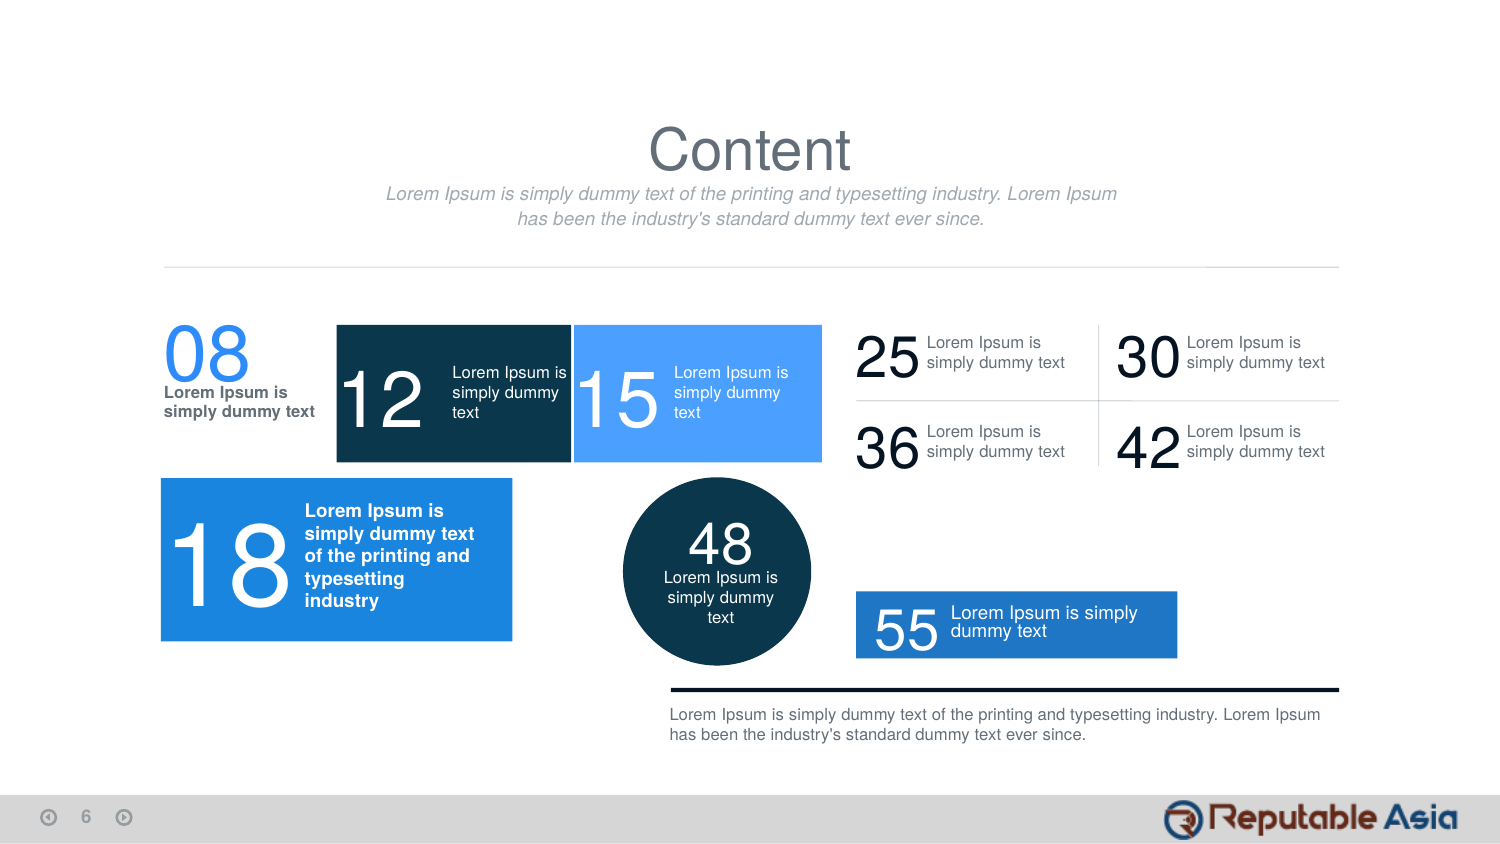

Content
Lorem Ipsum is simply dummy text of the printing and typesetting industry. Lorem Ipsum has been the industry's standard dummy text ever since.

08
25
30

Lorem Ipsum is simply dummy text
Lorem Ipsum is simply dummy text
12
15
Lorem Ipsum is simply dummy text
Lorem Ipsum is simply dummy text
Lorem Ipsum is simply dummy text

36
42
Lorem Ipsum is simply dummy text
Lorem Ipsum is simply dummy text

48
Lorem Ipsum is simply dummy text

18
Lorem Ipsum is simply dummy text of the printing and typesetting industry

55

Lorem Ipsum is simply dummy text

Lorem Ipsum is simply dummy text of the printing and typesetting industry. Lorem Ipsum has been the industry's standard dummy text ever since.
6